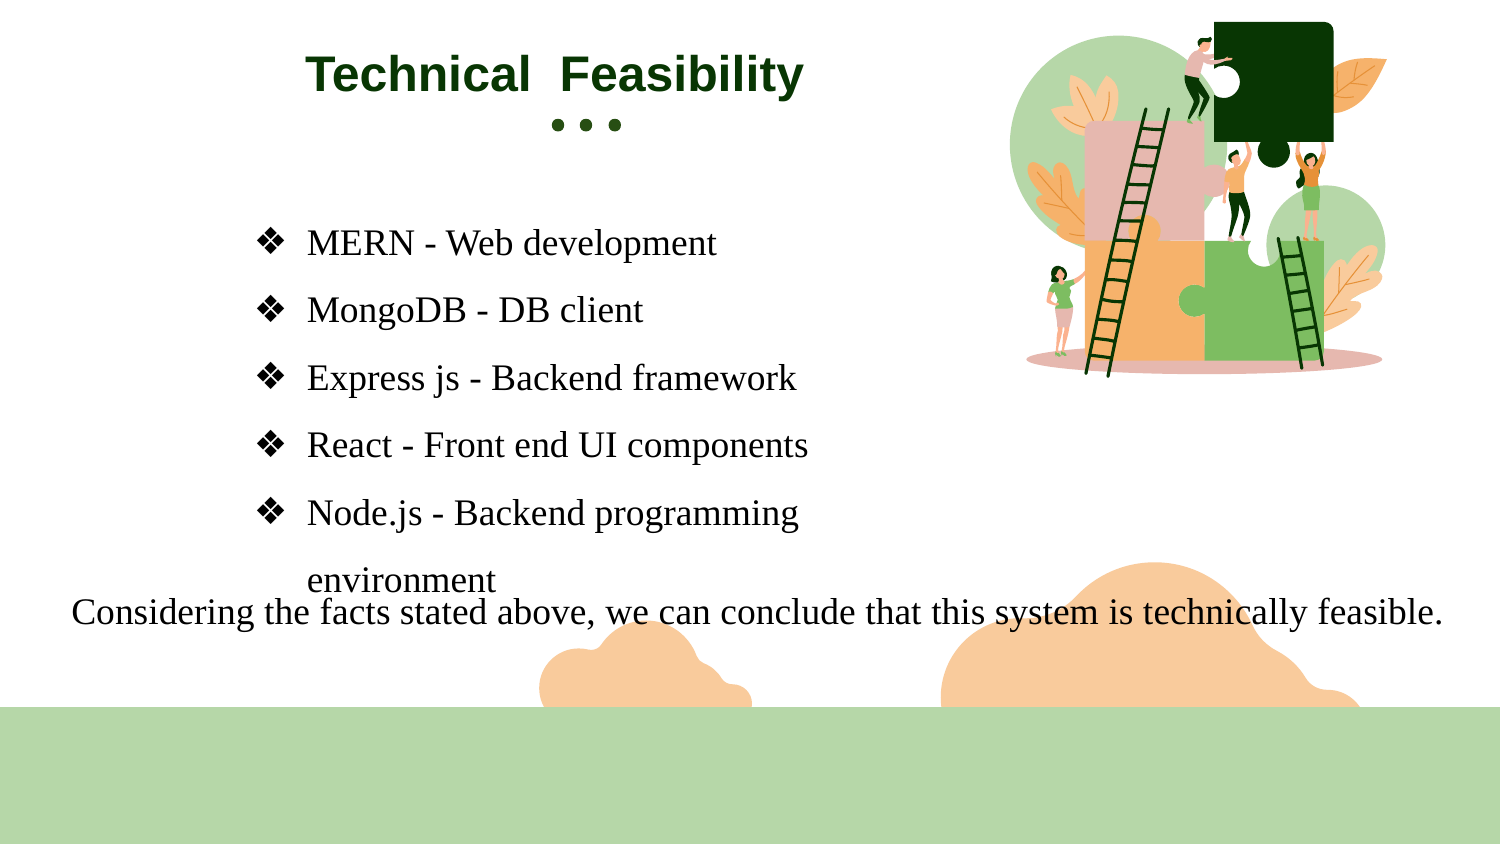

# Technical  Feasibility

MERN - Web development
MongoDB - DB client
Express js - Backend framework
React - Front end UI components
Node.js - Backend programming environment

Considering the facts stated above, we can conclude that this system is technically feasible.